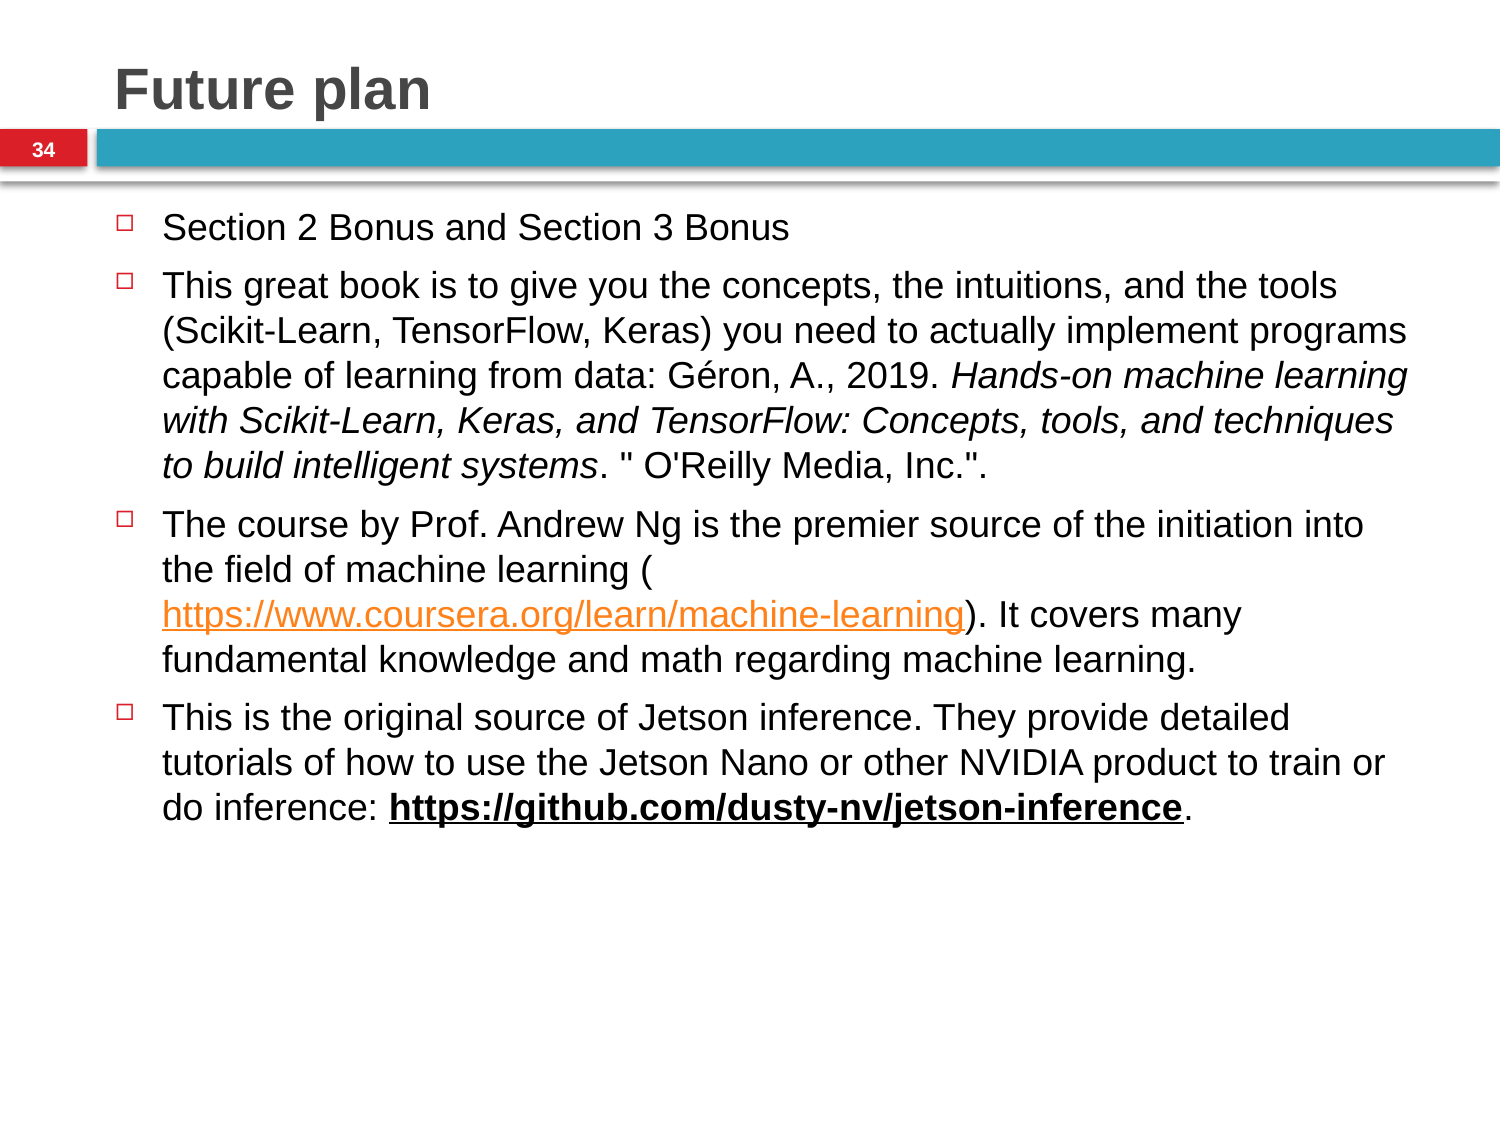

# Future plan
34
Section 2 Bonus and Section 3 Bonus
This great book is to give you the concepts, the intuitions, and the tools (Scikit-Learn, TensorFlow, Keras) you need to actually implement programs capable of learning from data: Géron, A., 2019. Hands-on machine learning with Scikit-Learn, Keras, and TensorFlow: Concepts, tools, and techniques to build intelligent systems. " O'Reilly Media, Inc.".
The course by Prof. Andrew Ng is the premier source of the initiation into the field of machine learning (https://www.coursera.org/learn/machine-learning). It covers many fundamental knowledge and math regarding machine learning.
This is the original source of Jetson inference. They provide detailed tutorials of how to use the Jetson Nano or other NVIDIA product to train or do inference: https://github.com/dusty-nv/jetson-inference.